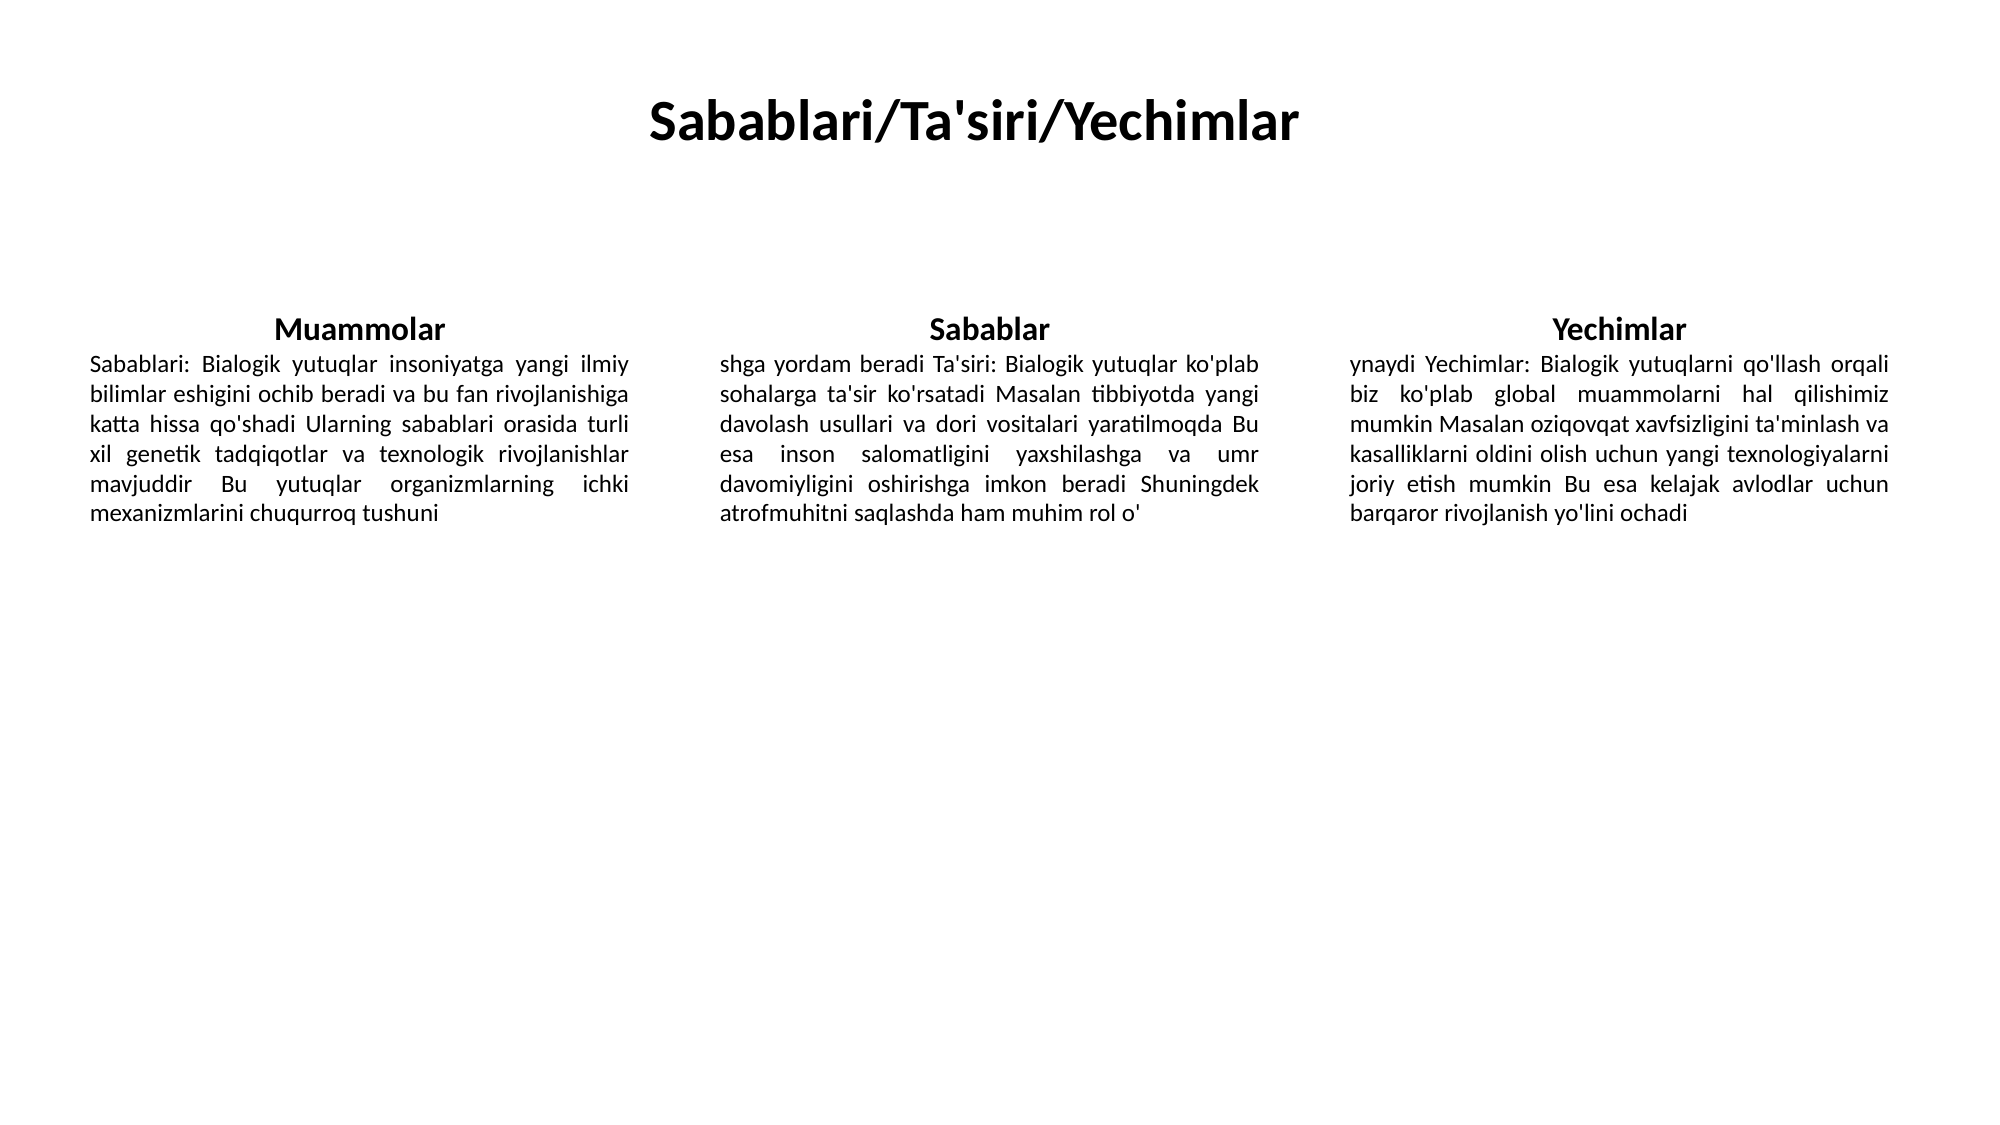

Sabablari/Ta'siri/Yechimlar
Muammolar
Sabablari: Bialogik yutuqlar insoniyatga yangi ilmiy bilimlar eshigini ochib beradi va bu fan rivojlanishiga katta hissa qo'shadi Ularning sabablari orasida turli xil genetik tadqiqotlar va texnologik rivojlanishlar mavjuddir Bu yutuqlar organizmlarning ichki mexanizmlarini chuqurroq tushuni
Sabablar
shga yordam beradi Ta'siri: Bialogik yutuqlar ko'plab sohalarga ta'sir ko'rsatadi Masalan tibbiyotda yangi davolash usullari va dori vositalari yaratilmoqda Bu esa inson salomatligini yaxshilashga va umr davomiyligini oshirishga imkon beradi Shuningdek atrofmuhitni saqlashda ham muhim rol o'
Yechimlar
ynaydi Yechimlar: Bialogik yutuqlarni qo'llash orqali biz ko'plab global muammolarni hal qilishimiz mumkin Masalan oziqovqat xavfsizligini ta'minlash va kasalliklarni oldini olish uchun yangi texnologiyalarni joriy etish mumkin Bu esa kelajak avlodlar uchun barqaror rivojlanish yo'lini ochadi